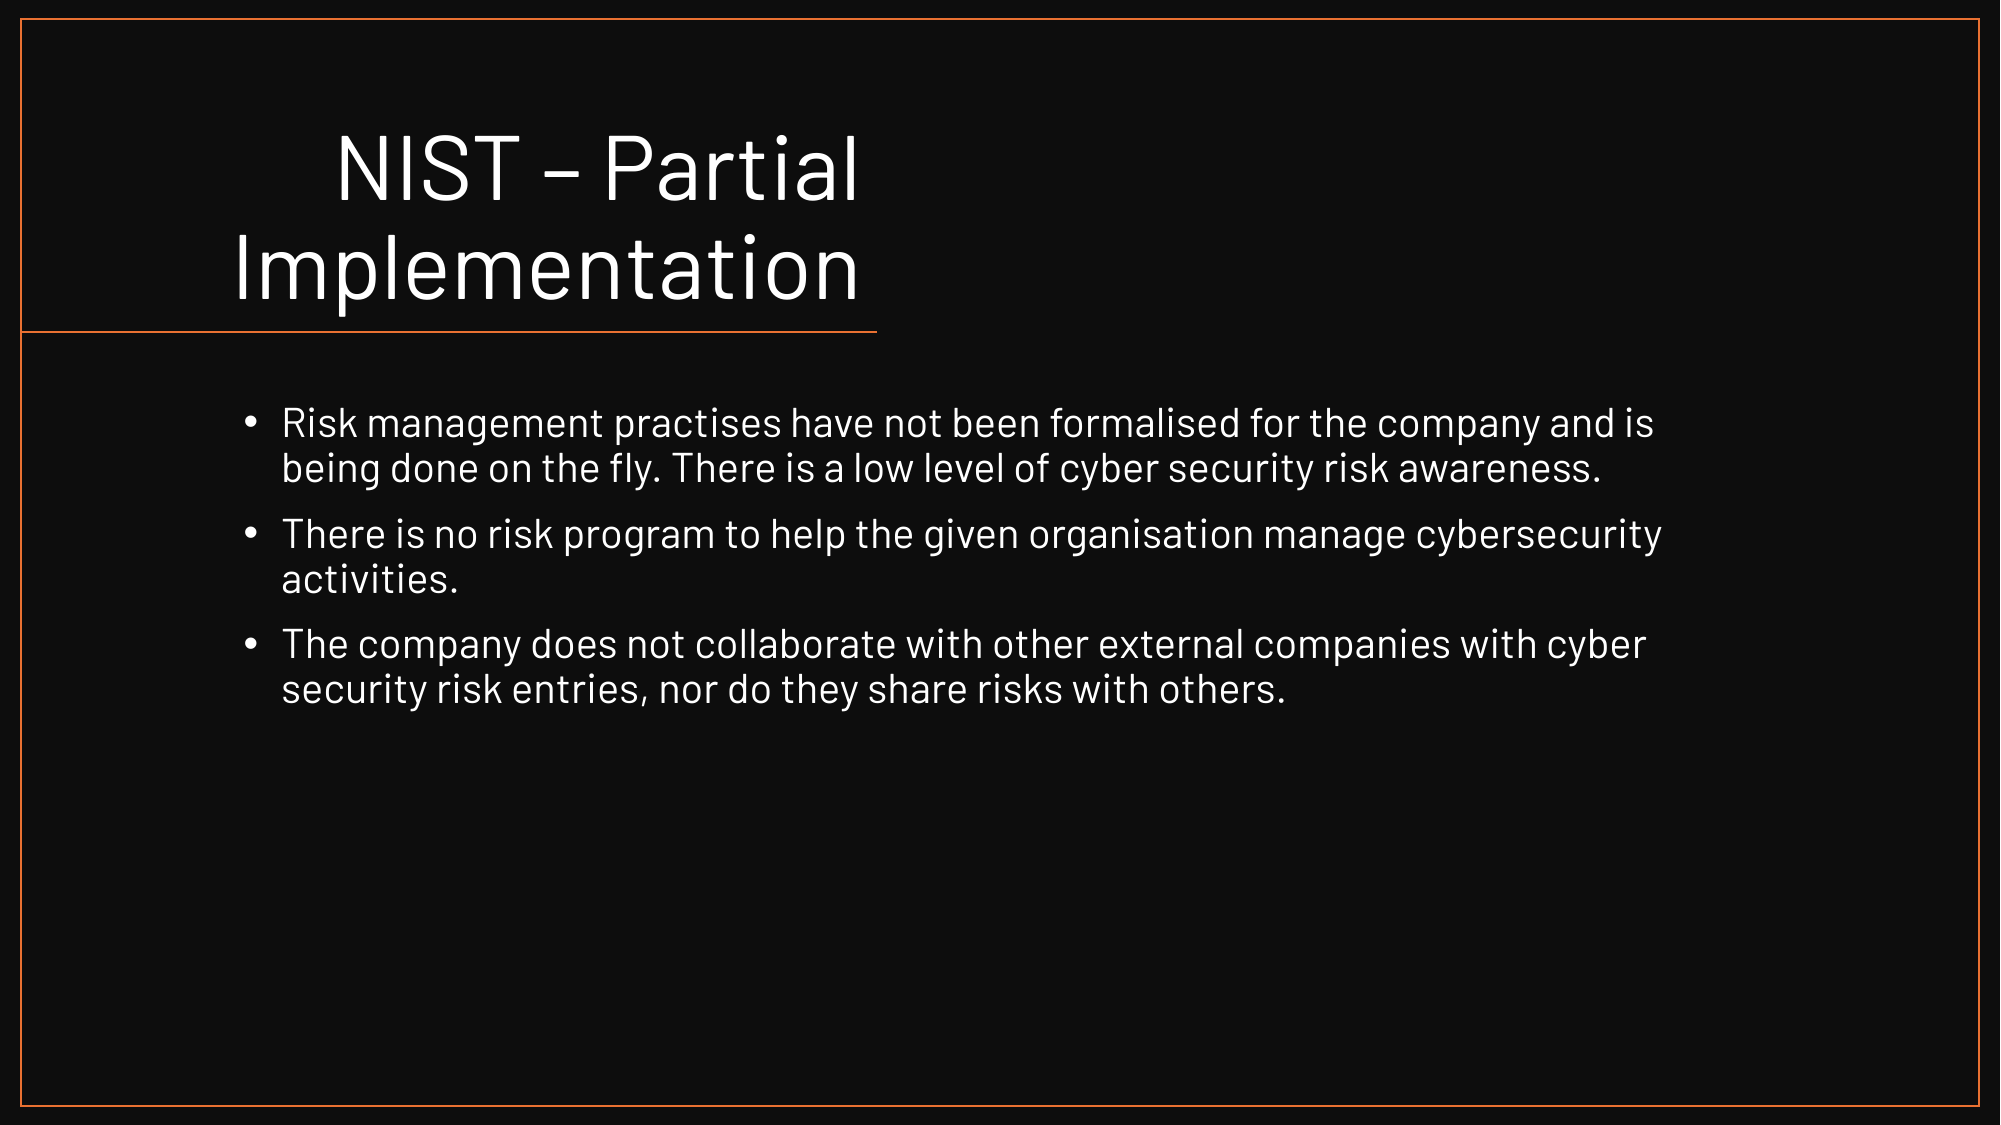

# NIST – Partial Implementation
Risk management practises have not been formalised for the company and is being done on the fly. There is a low level of cyber security risk awareness.
There is no risk program to help the given organisation manage cybersecurity activities.
The company does not collaborate with other external companies with cyber security risk entries, nor do they share risks with others.